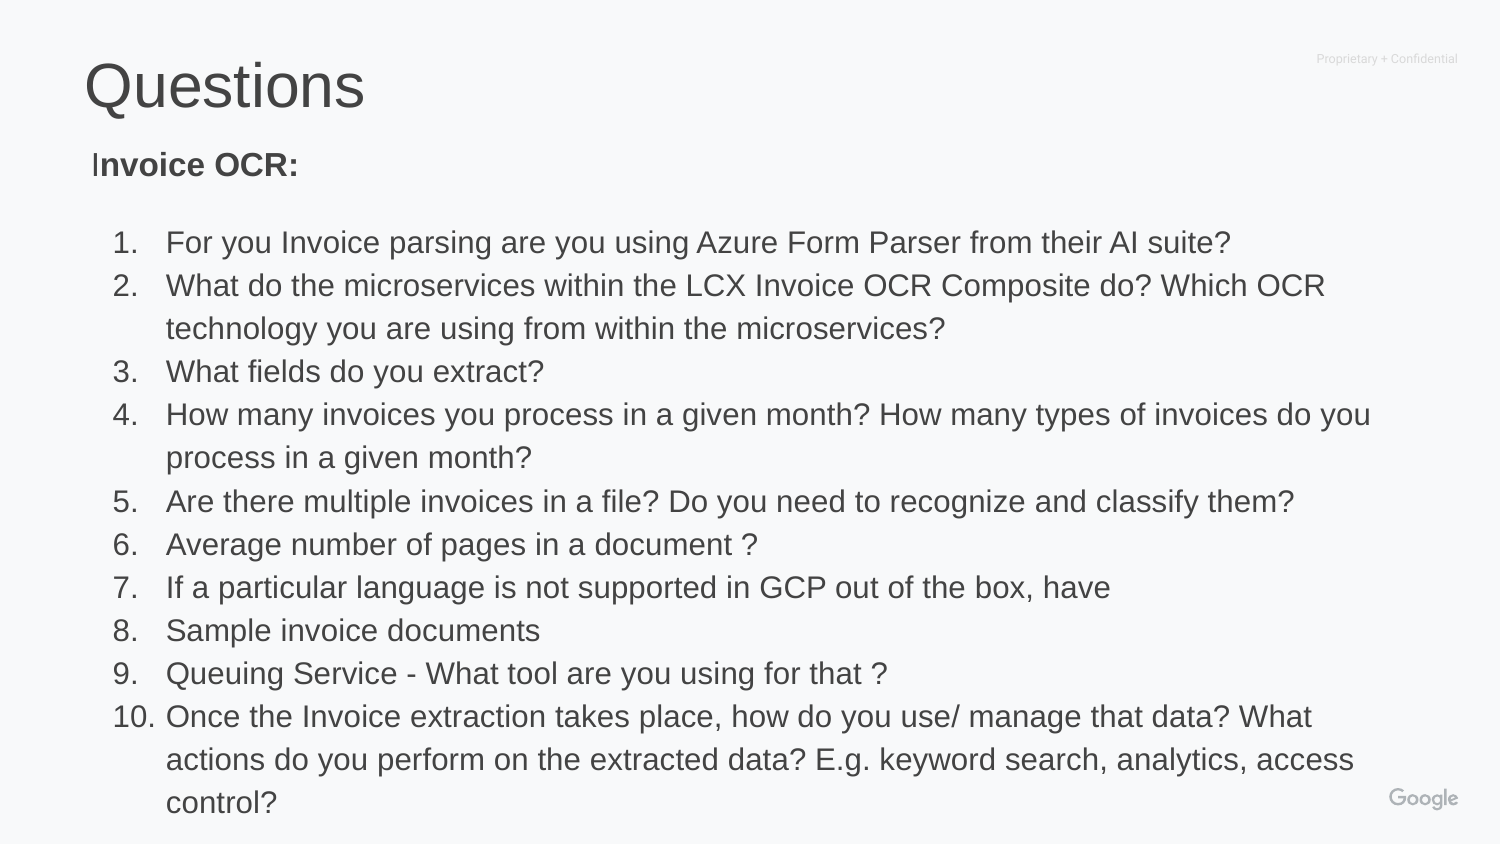

Questions
Invoice OCR:
For you Invoice parsing are you using Azure Form Parser from their AI suite?
What do the microservices within the LCX Invoice OCR Composite do? Which OCR technology you are using from within the microservices?
What fields do you extract?
How many invoices you process in a given month? How many types of invoices do you process in a given month?
Are there multiple invoices in a file? Do you need to recognize and classify them?
Average number of pages in a document ?
If a particular language is not supported in GCP out of the box, have
Sample invoice documents
Queuing Service - What tool are you using for that ?
Once the Invoice extraction takes place, how do you use/ manage that data? What actions do you perform on the extracted data? E.g. keyword search, analytics, access control?